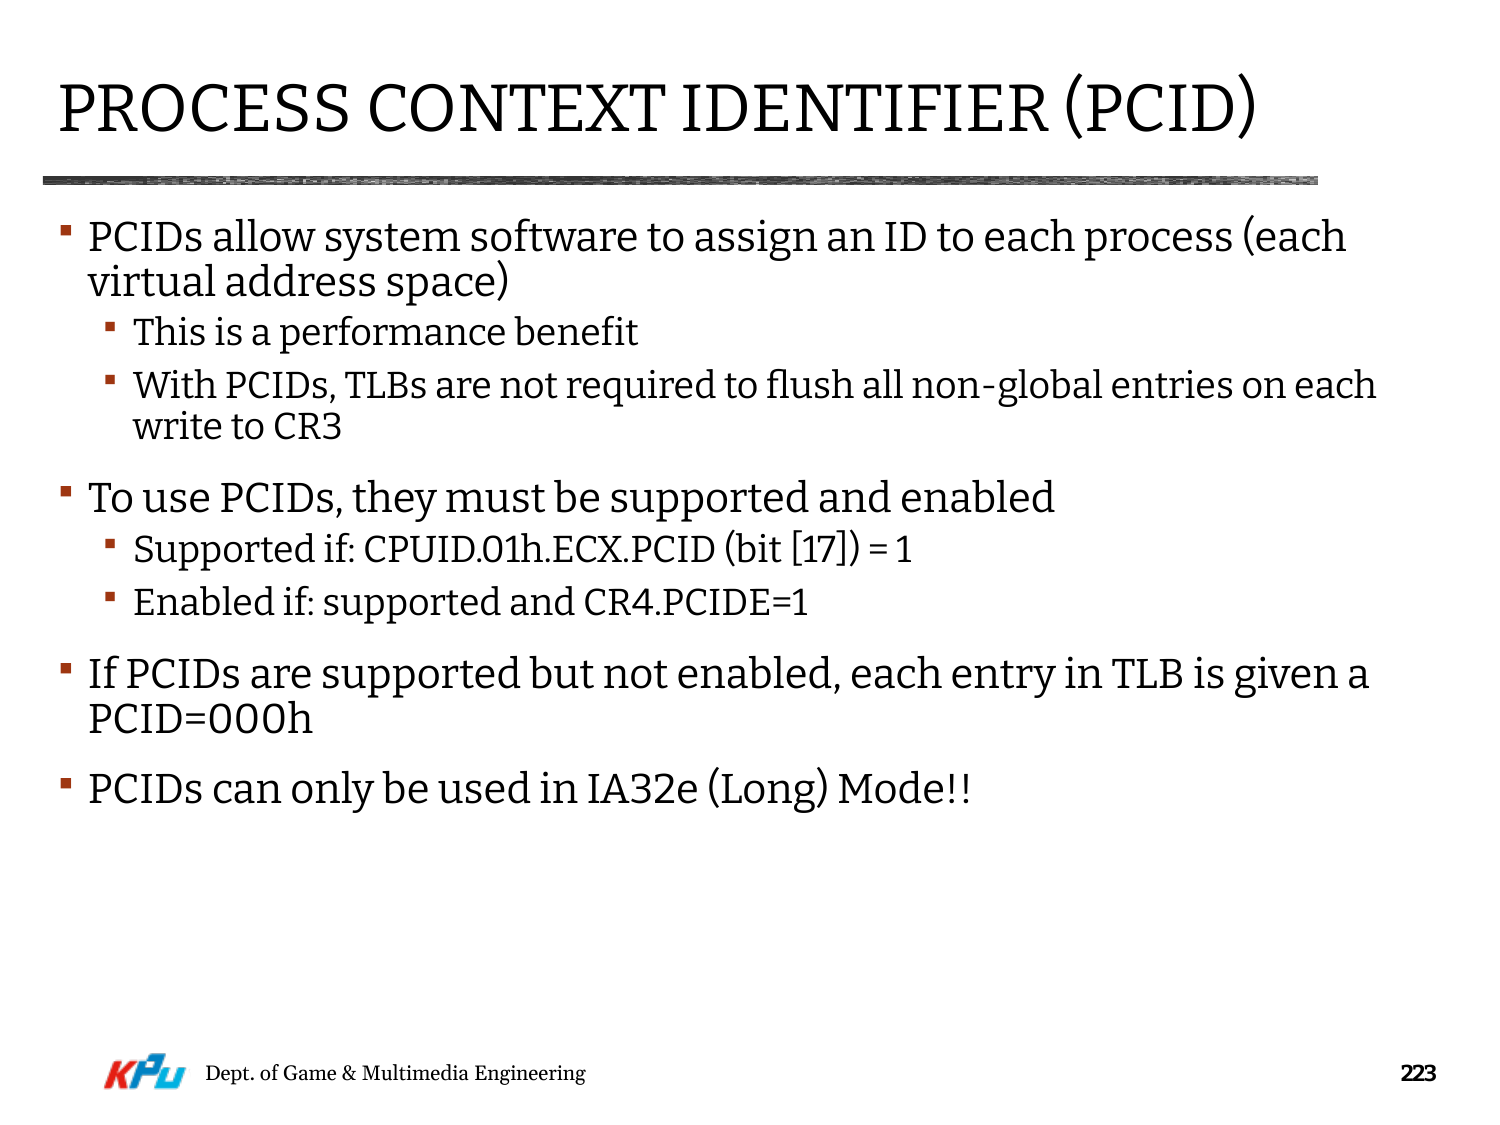

# Process Context Identifier (PCID)
PCIDs allow system software to assign an ID to each process (each virtual address space)
This is a performance benefit
With PCIDs, TLBs are not required to flush all non-global entries on each write to CR3
To use PCIDs, they must be supported and enabled
Supported if: CPUID.01h.ECX.PCID (bit [17]) = 1
Enabled if: supported and CR4.PCIDE=1
If PCIDs are supported but not enabled, each entry in TLB is given a PCID=000h
PCIDs can only be used in IA32e (Long) Mode!!

Dept. of Game & Multimedia Engineering
223